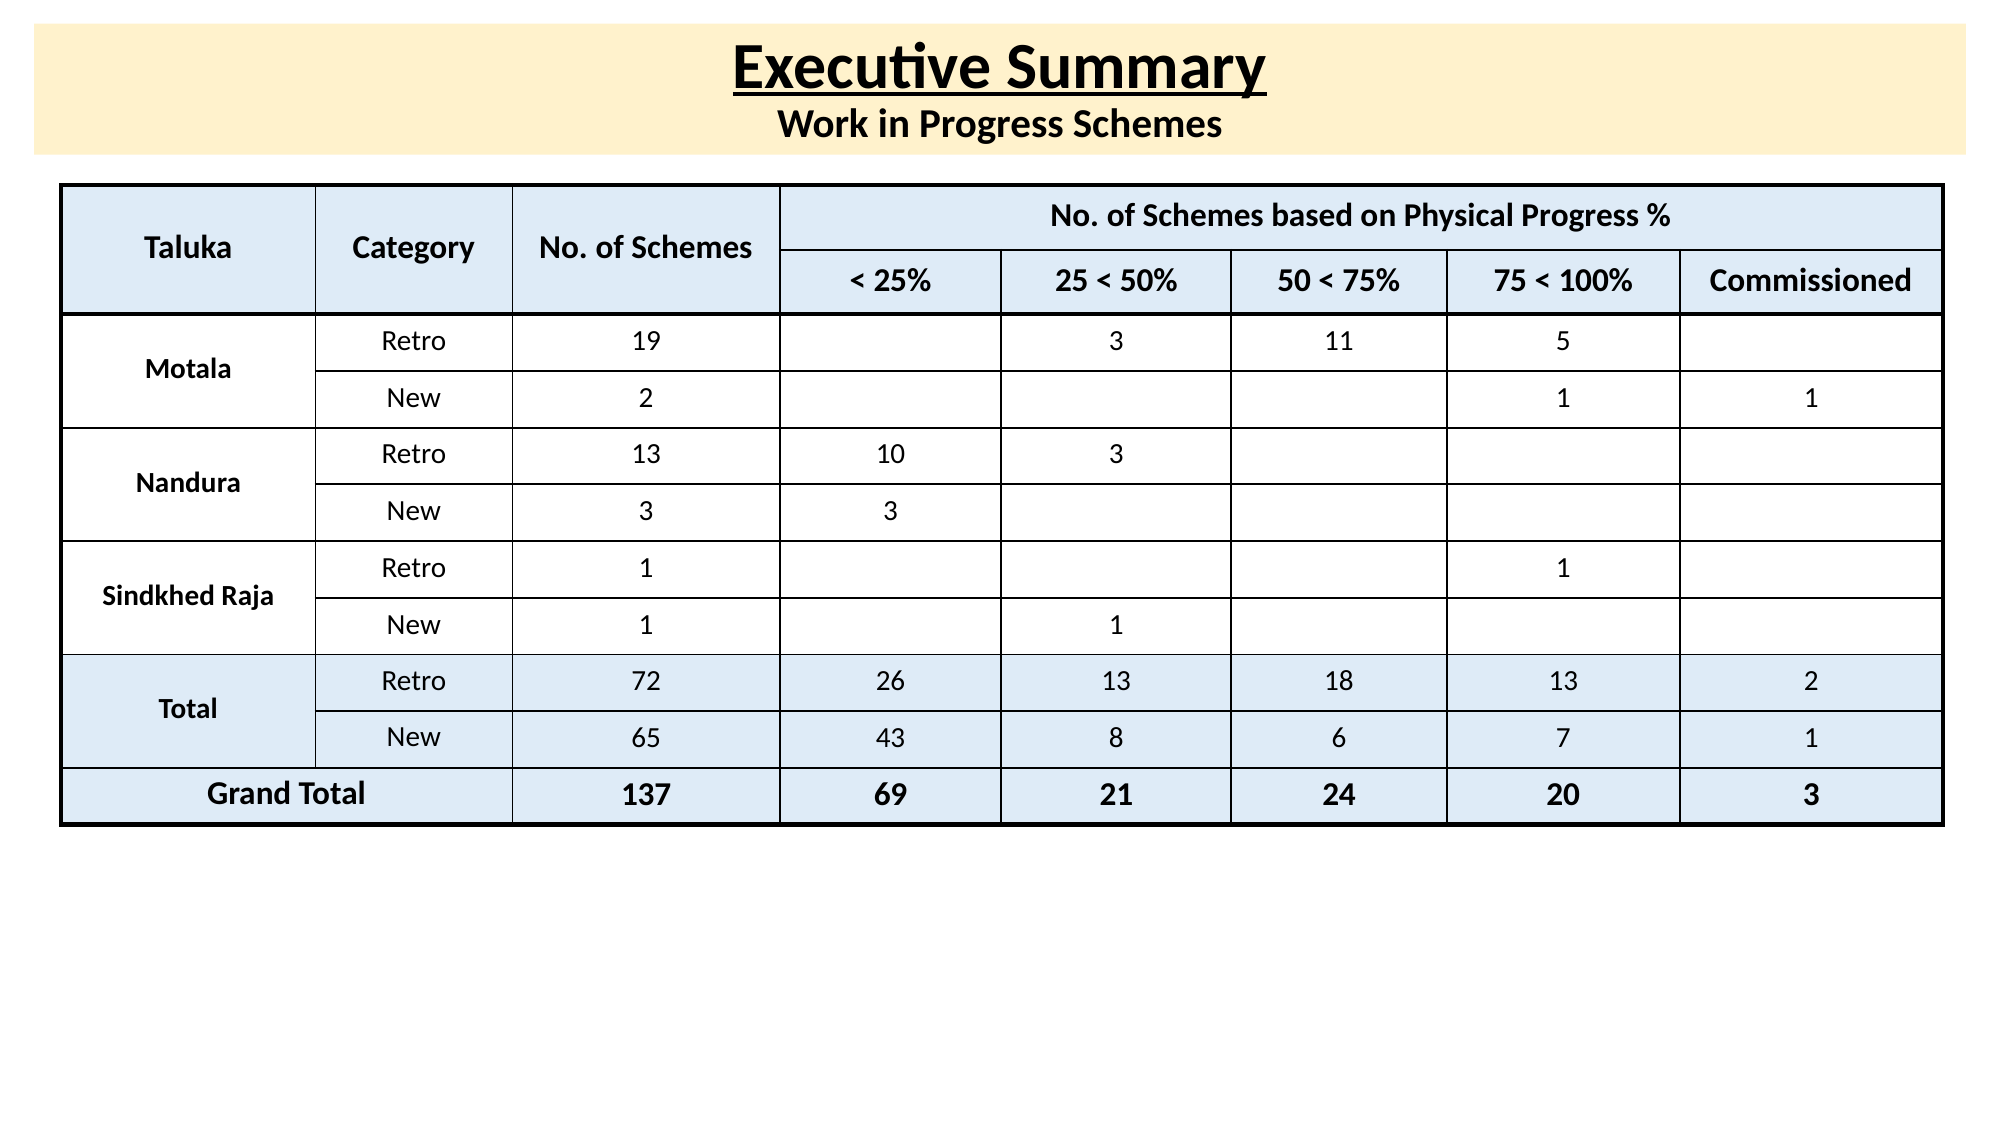

# Executive Summary Work in Progress Schemes
| Taluka | Category | No. of Schemes | No. of Schemes based on Physical Progress % |  |  |  |  |
| --- | --- | --- | --- | --- | --- | --- | --- |
|  |  |  | < 25% | 25 < 50% | 50 < 75% | 75 < 100% | Commissioned |
| Motala | Retro | 19 | 0 | 3 | 11 | 5 | 0 |
|  | New | 2 | 0 | 0 | 0 | 1 | 1 |
| Nandura | Retro | 13 | 10 | 3 | 0 | 0 | 0 |
|  | New | 3 | 3 | 0 | 0 | 0 | 0 |
| Sindkhed Raja | Retro | 1 | 0 | 0 | 0 | 1 | 0 |
|  | New | 1 | 0 | 1 | 0 | 0 | 0 |
| Total | Retro | 72 | 26 | 13 | 18 | 13 | 2 |
|  | New | 65 | 43 | 8 | 6 | 7 | 1 |
| Grand Total |  | 137 | 69 | 21 | 24 | 20 | 3 |